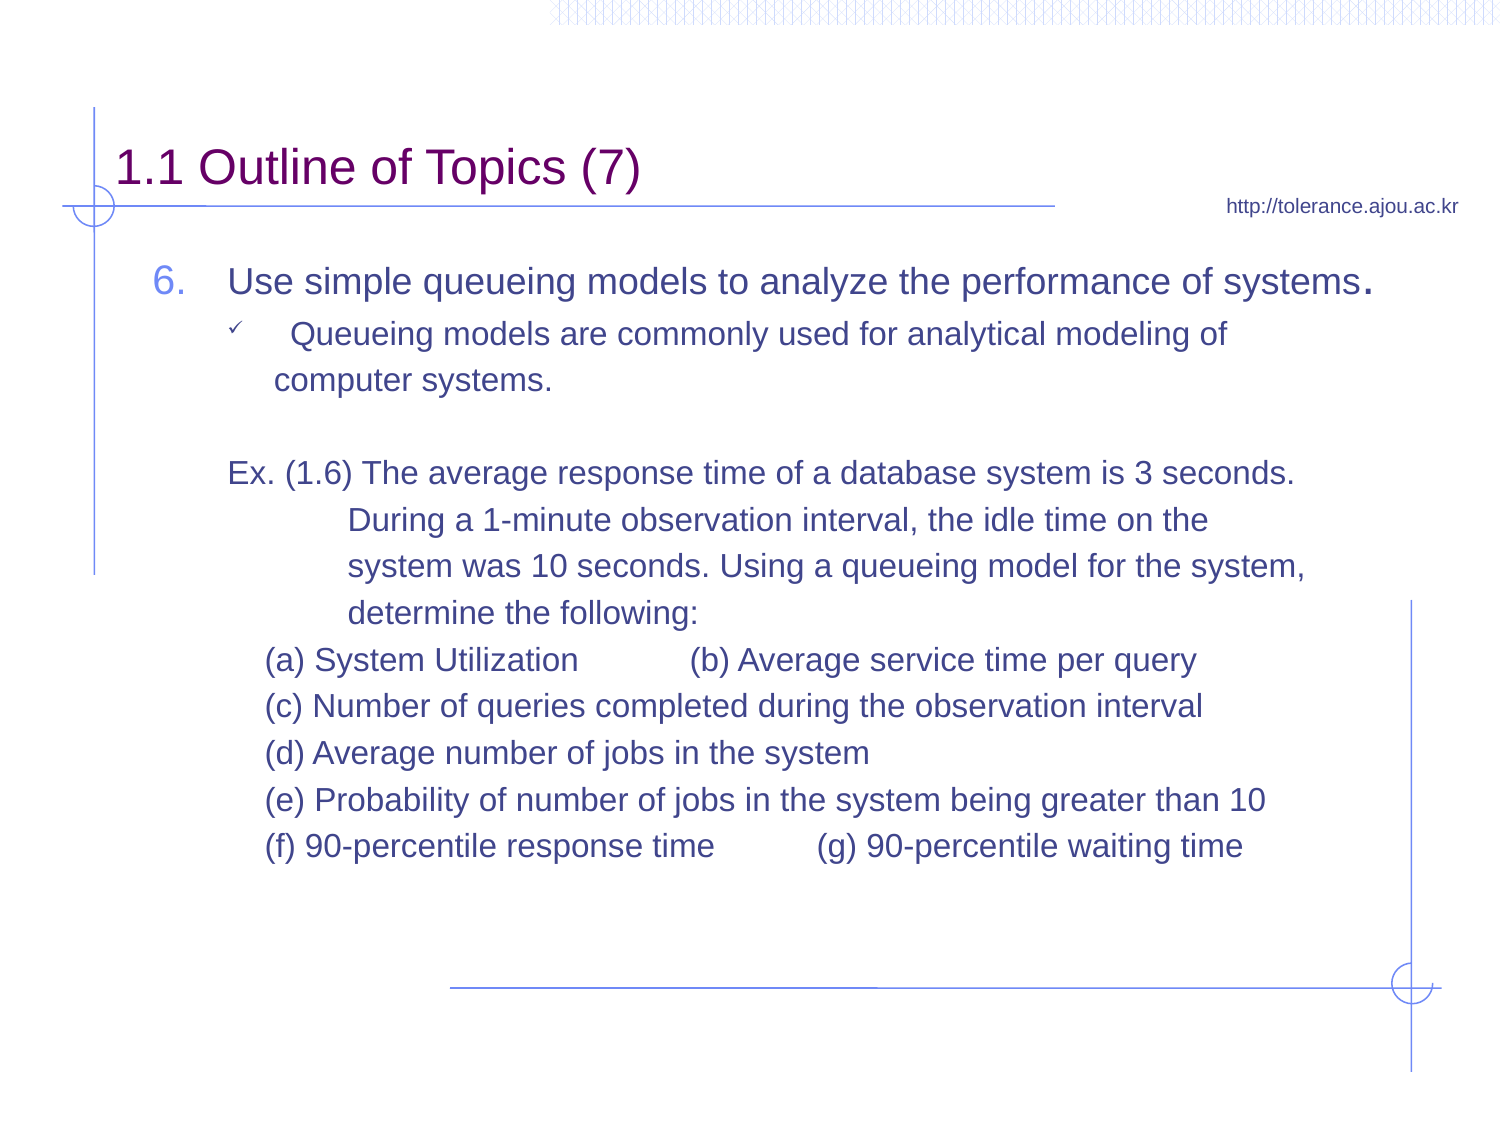

# 1.1 Outline of Topics (7)
Use simple queueing models to analyze the performance of systems.
Queueing models are commonly used for analytical modeling of
     computer systems.

Ex. (1.6) The average response time of a database system is 3 seconds.
             During a 1-minute observation interval, the idle time on the
             system was 10 seconds. Using a queueing model for the system,
             determine the following:
    (a) System Utilization            (b) Average service time per query
    (c) Number of queries completed during the observation interval
    (d) Average number of jobs in the system
    (e) Probability of number of jobs in the system being greater than 10
    (f) 90-percentile response time           (g) 90-percentile waiting time